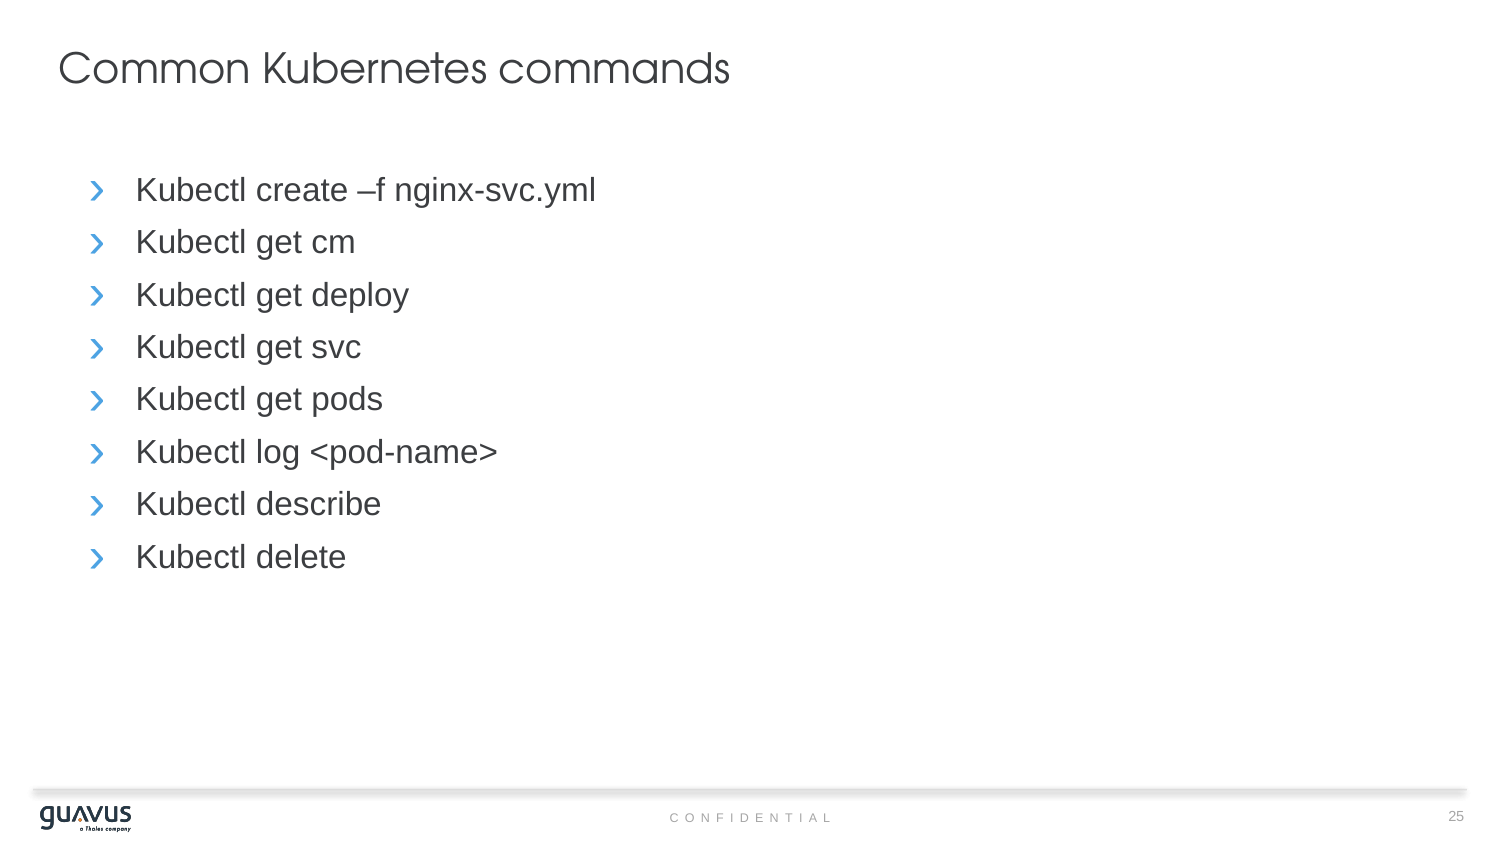

# Common Kubernetes commands
Kubectl create –f nginx-svc.yml
Kubectl get cm
Kubectl get deploy
Kubectl get svc
Kubectl get pods
Kubectl log <pod-name>
Kubectl describe
Kubectl delete